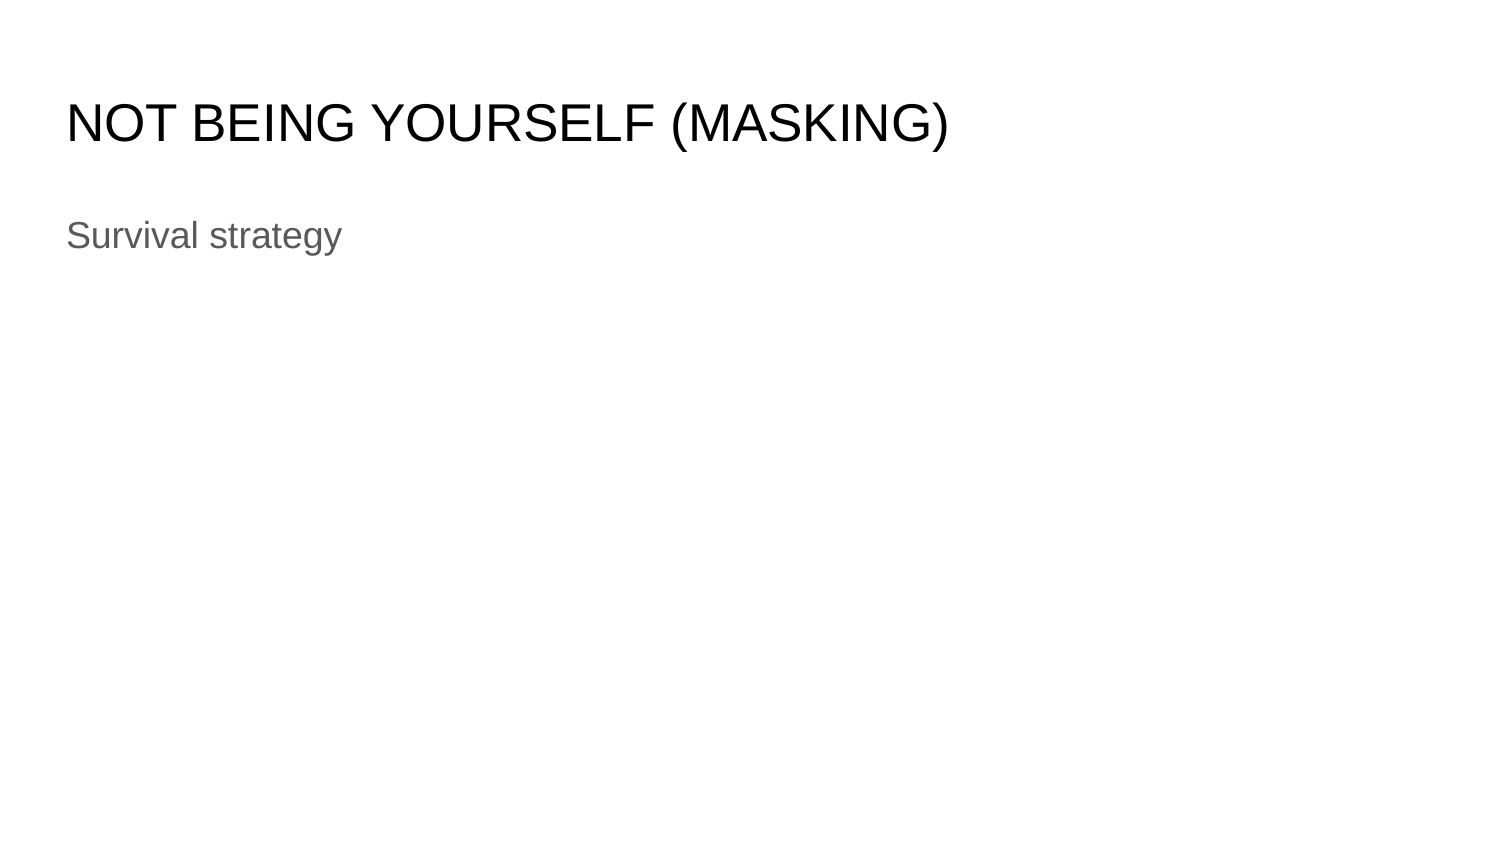

# NOT BEING YOURSELF (MASKING)
Survival strategy